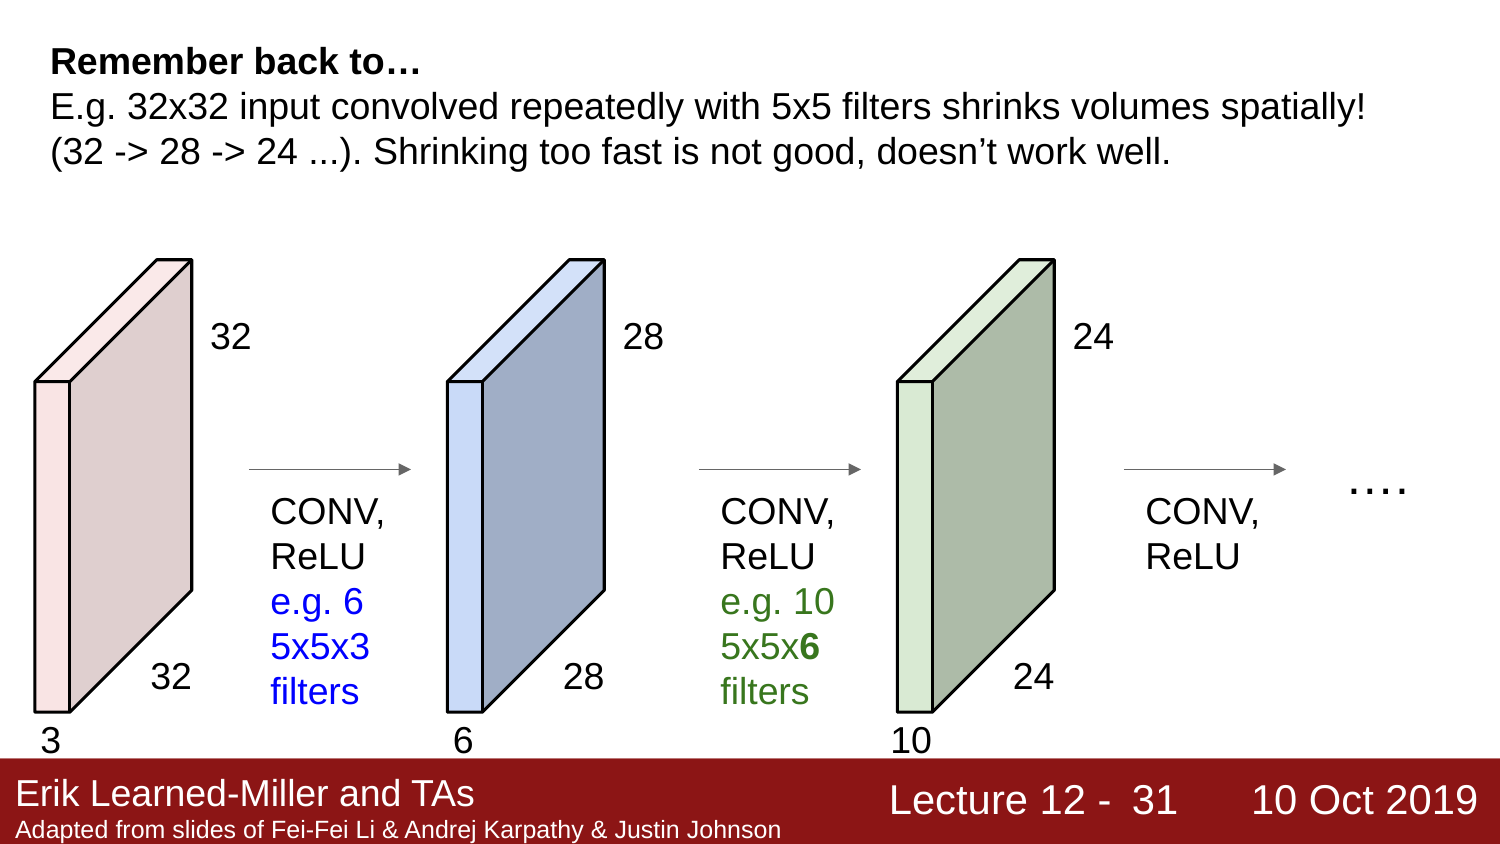

Remember back to…
E.g. 32x32 input convolved repeatedly with 5x5 filters shrinks volumes spatially!
(32 -> 28 -> 24 ...). Shrinking too fast is not good, doesn’t work well.

32
28
24
….
CONV,
ReLU
e.g. 6 5x5x3 filters
CONV,
ReLU
e.g. 10 5x5x6 filters
CONV,
ReLU
32
28
24
3
6
10
31